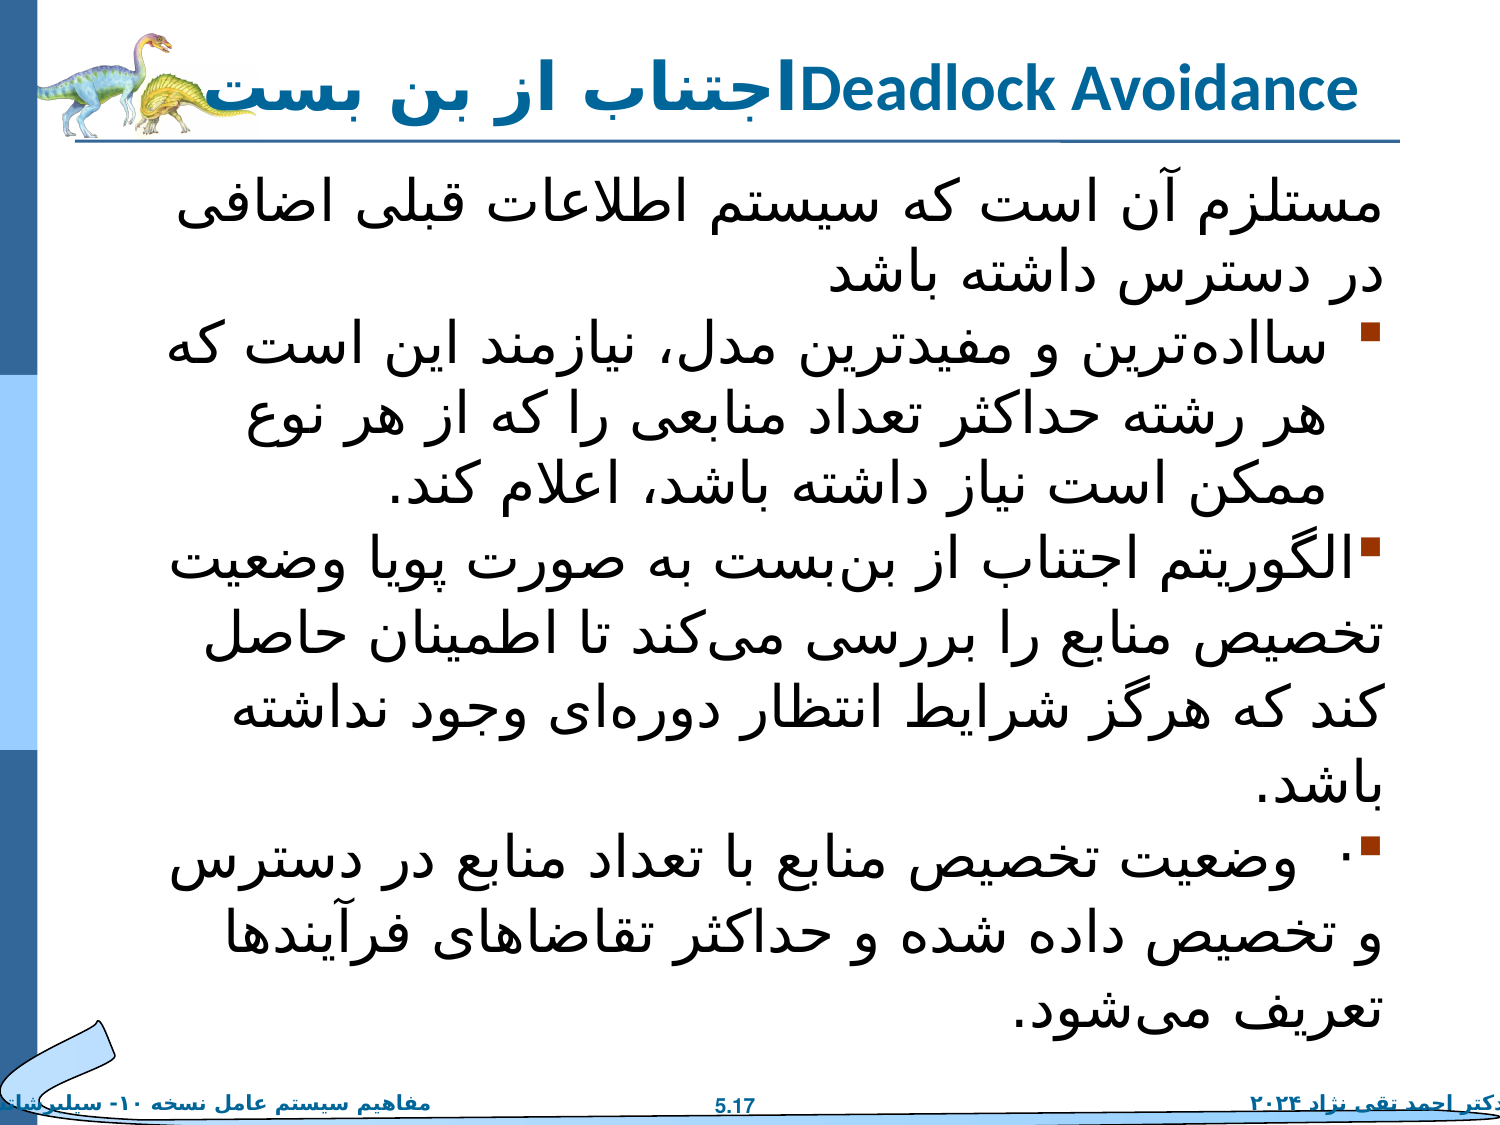

# اجتناب از بن بستDeadlock Avoidance
مستلزم آن است که سیستم اطلاعات قبلی اضافی در دسترس داشته باشد
سااده‌ترین و مفیدترین مدل، نیازمند این است که هر رشته حداکثر تعداد منابعی را که از هر نوع ممکن است نیاز داشته باشد، اعلام کند.
الگوریتم اجتناب از بن‌بست به صورت پویا وضعیت تخصیص منابع را بررسی می‌کند تا اطمینان حاصل کند که هرگز شرایط انتظار دوره‌ای وجود نداشته باشد.
•  وضعیت تخصیص منابع با تعداد منابع در دسترس و تخصیص داده شده و حداکثر تقاضاهای فرآیندها تعریف می‌شود.